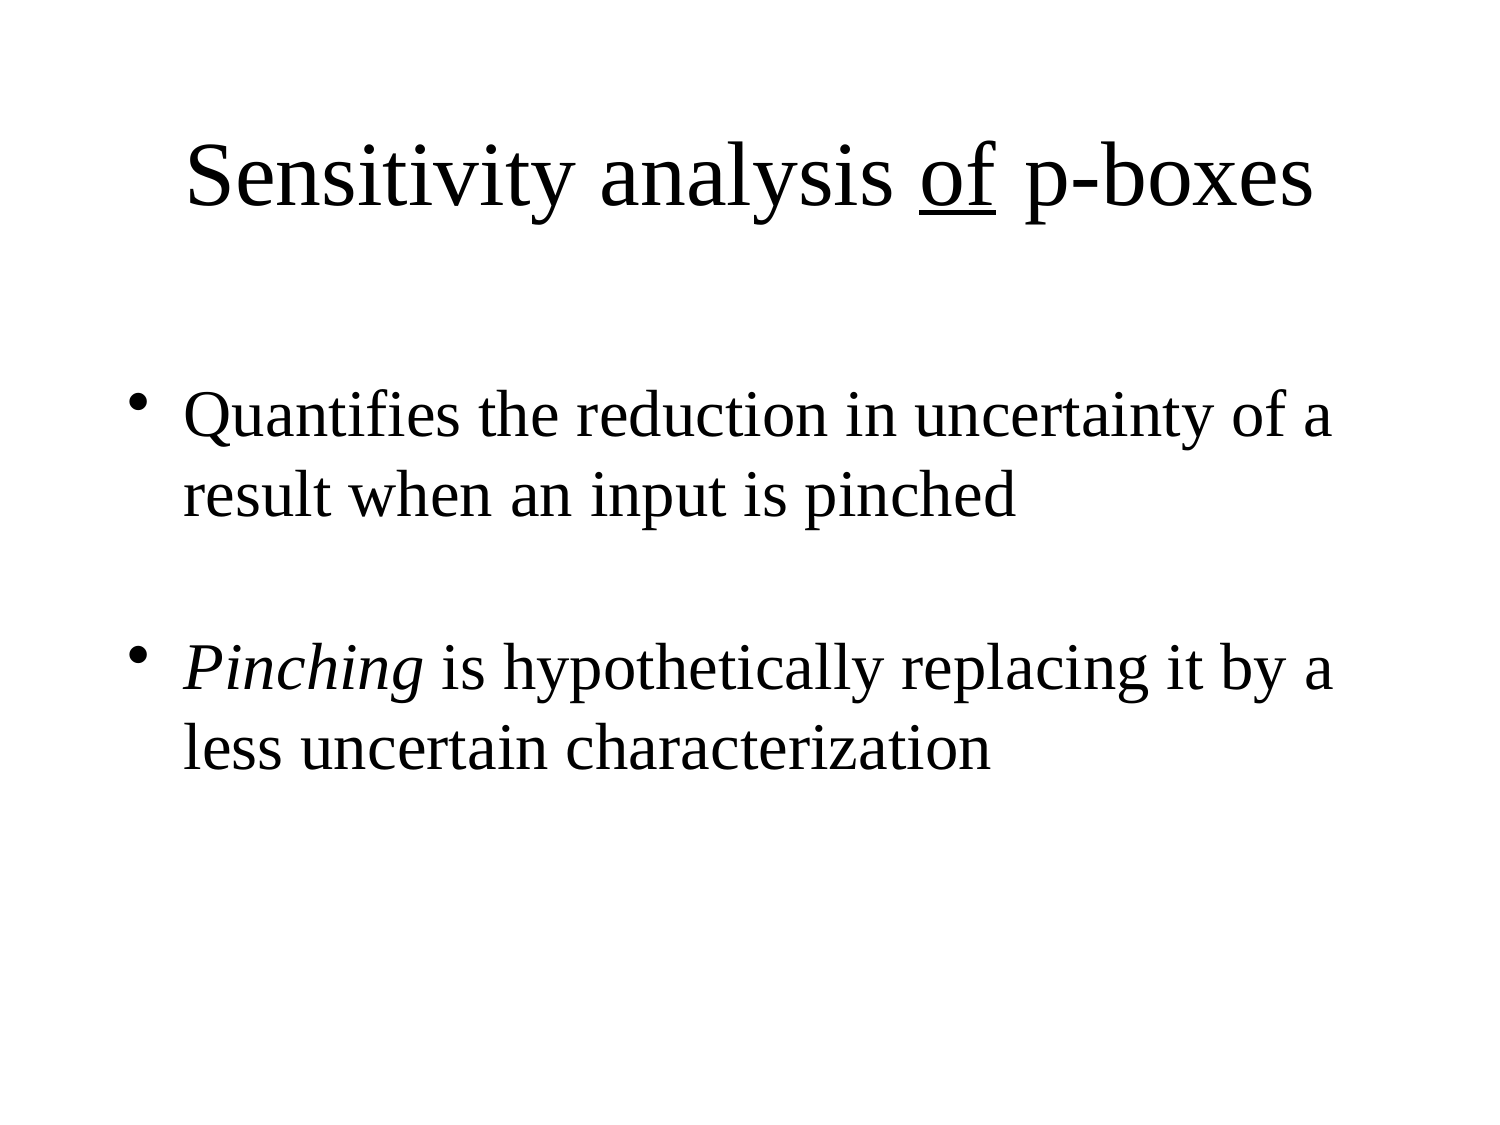

# Sensitivity analysis of  p-boxes
Quantifies the reduction in uncertainty of a result when an input is pinched

Pinching is hypothetically replacing it by a less uncertain characterization